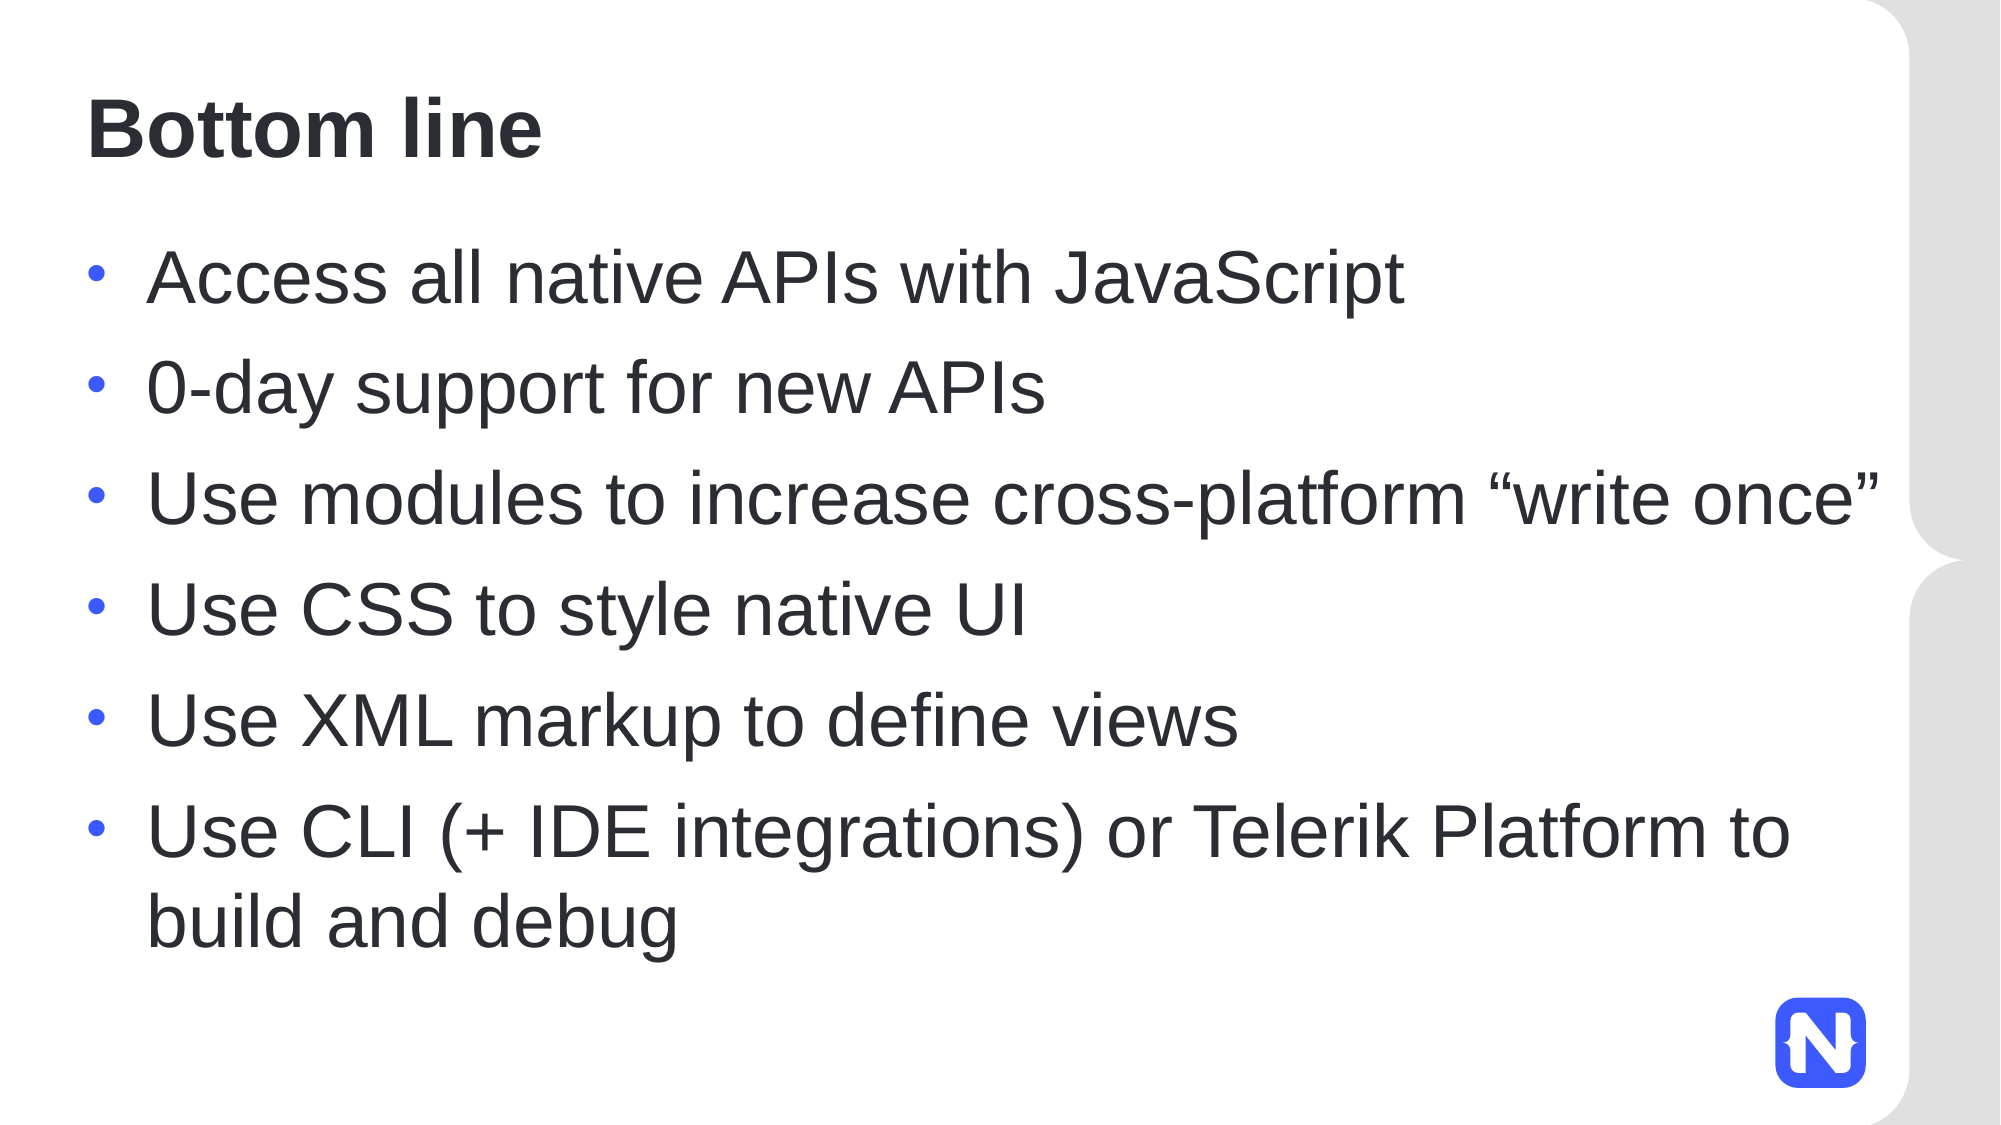

# Bottom line
Access all native APIs with JavaScript
0-day support for new APIs
Use modules to increase cross-platform “write once”
Use CSS to style native UI
Use XML markup to define views
Use CLI (+ IDE integrations) or Telerik Platform to build and debug